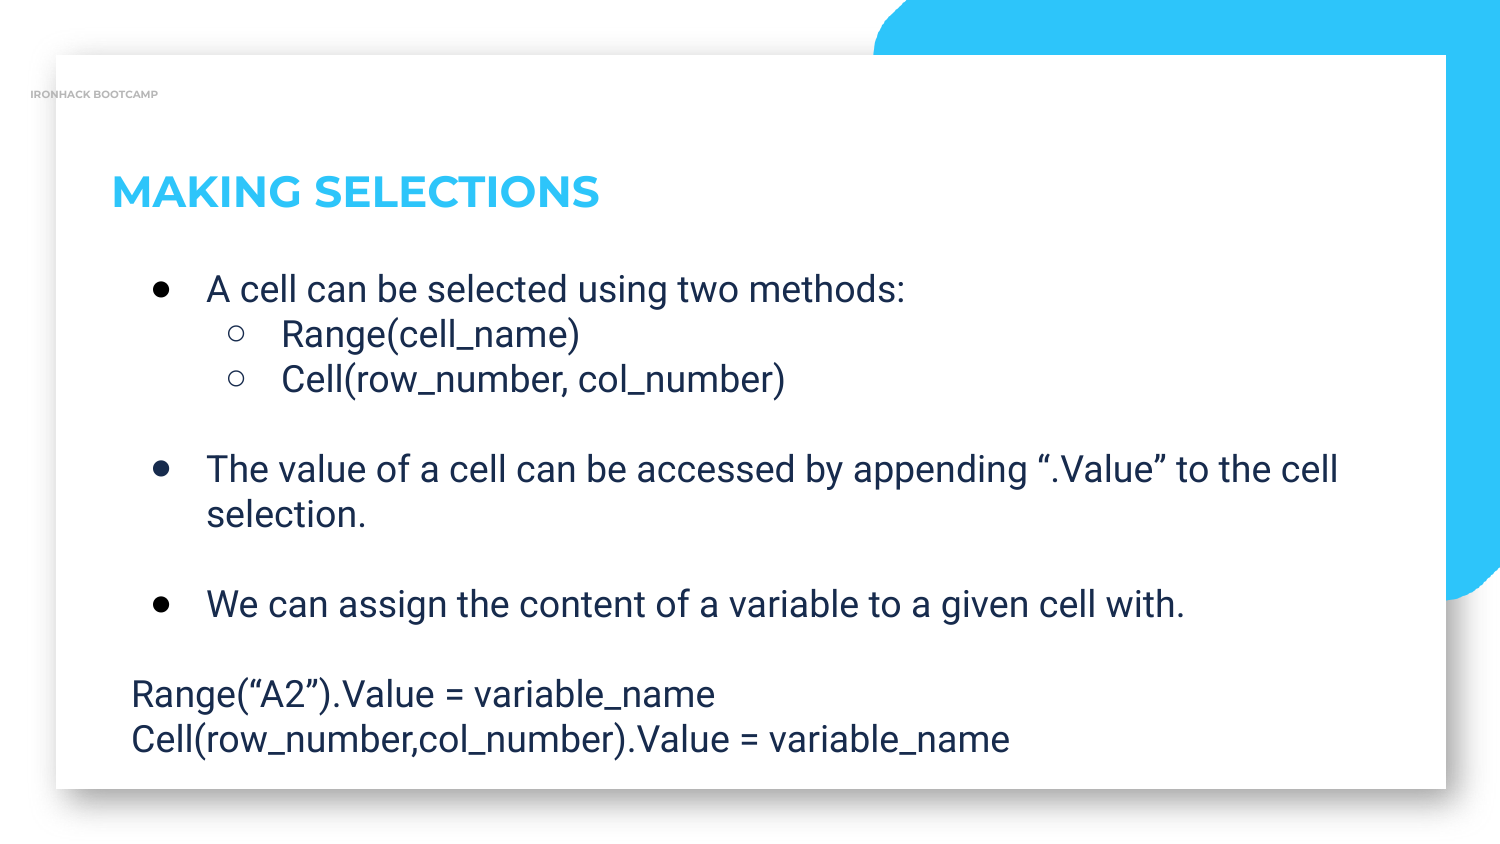

IRONHACK BOOTCAMP
MAKING SELECTIONS
A cell can be selected using two methods:
Range(cell_name)
Cell(row_number, col_number)

The value of a cell can be accessed by appending “.Value” to the cell selection.

We can assign the content of a variable to a given cell with.

Range(“A2”).Value = variable_name
Cell(row_number,col_number).Value = variable_name